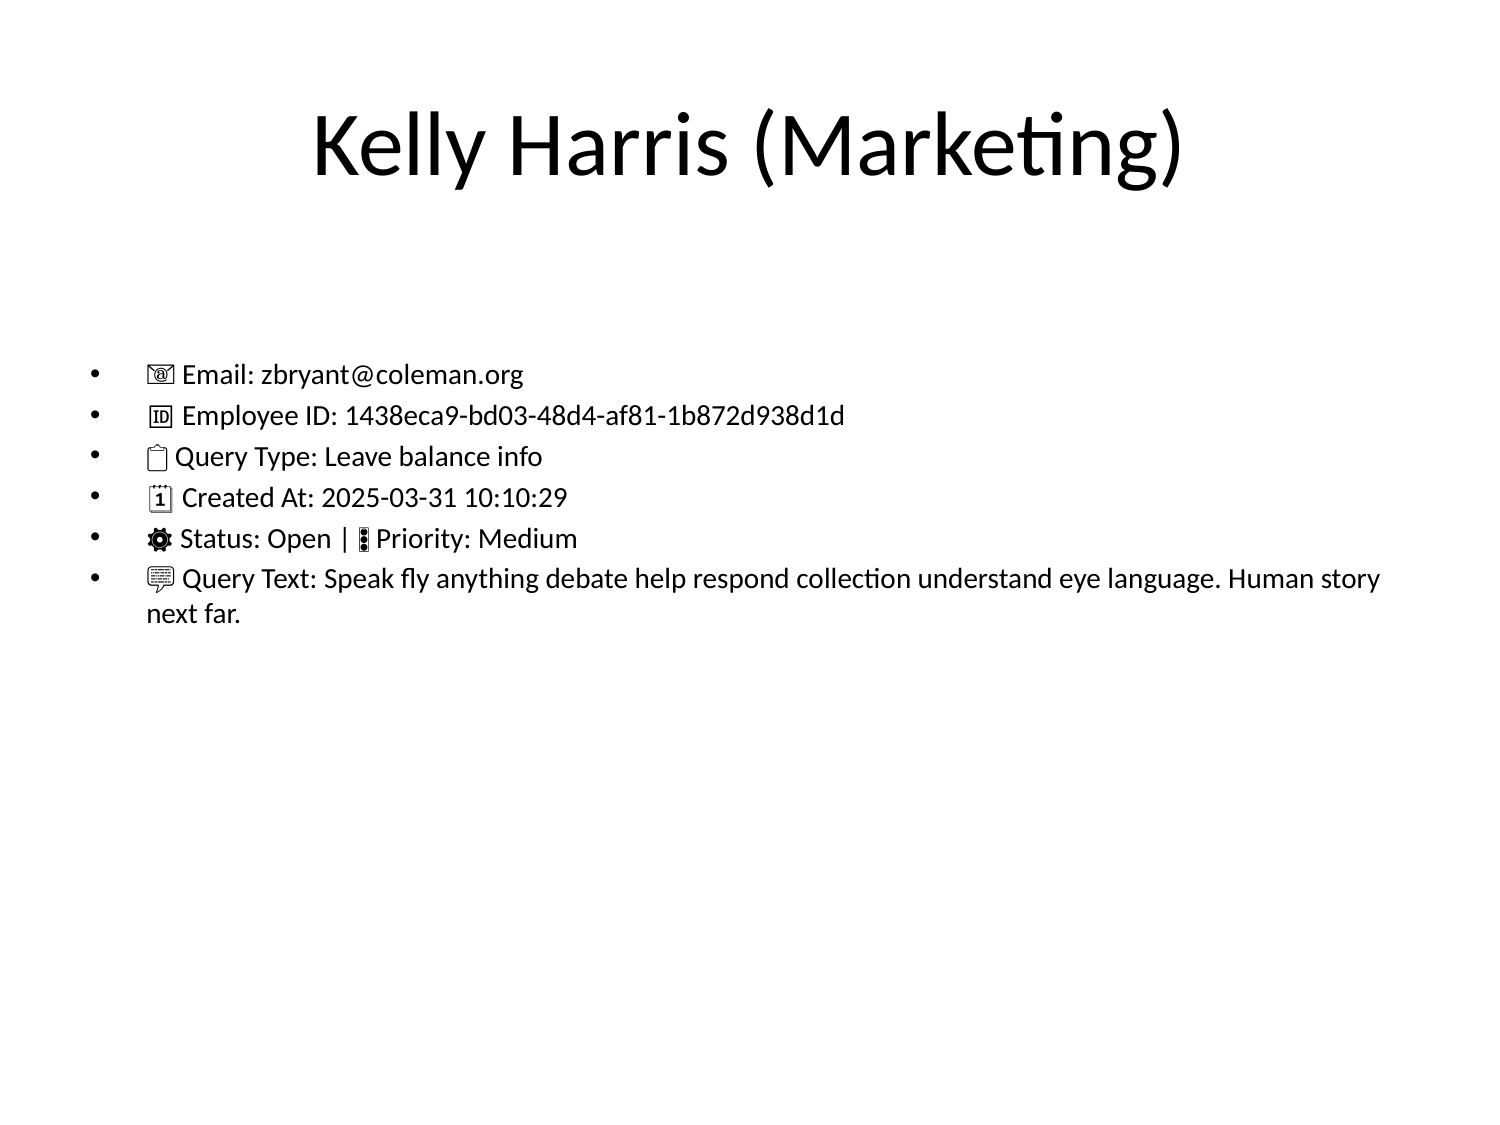

# Kelly Harris (Marketing)

📧 Email: zbryant@coleman.org
🆔 Employee ID: 1438eca9-bd03-48d4-af81-1b872d938d1d
📋 Query Type: Leave balance info
🗓 Created At: 2025-03-31 10:10:29
⚙ Status: Open | 🚦 Priority: Medium
💬 Query Text: Speak fly anything debate help respond collection understand eye language. Human story next far.